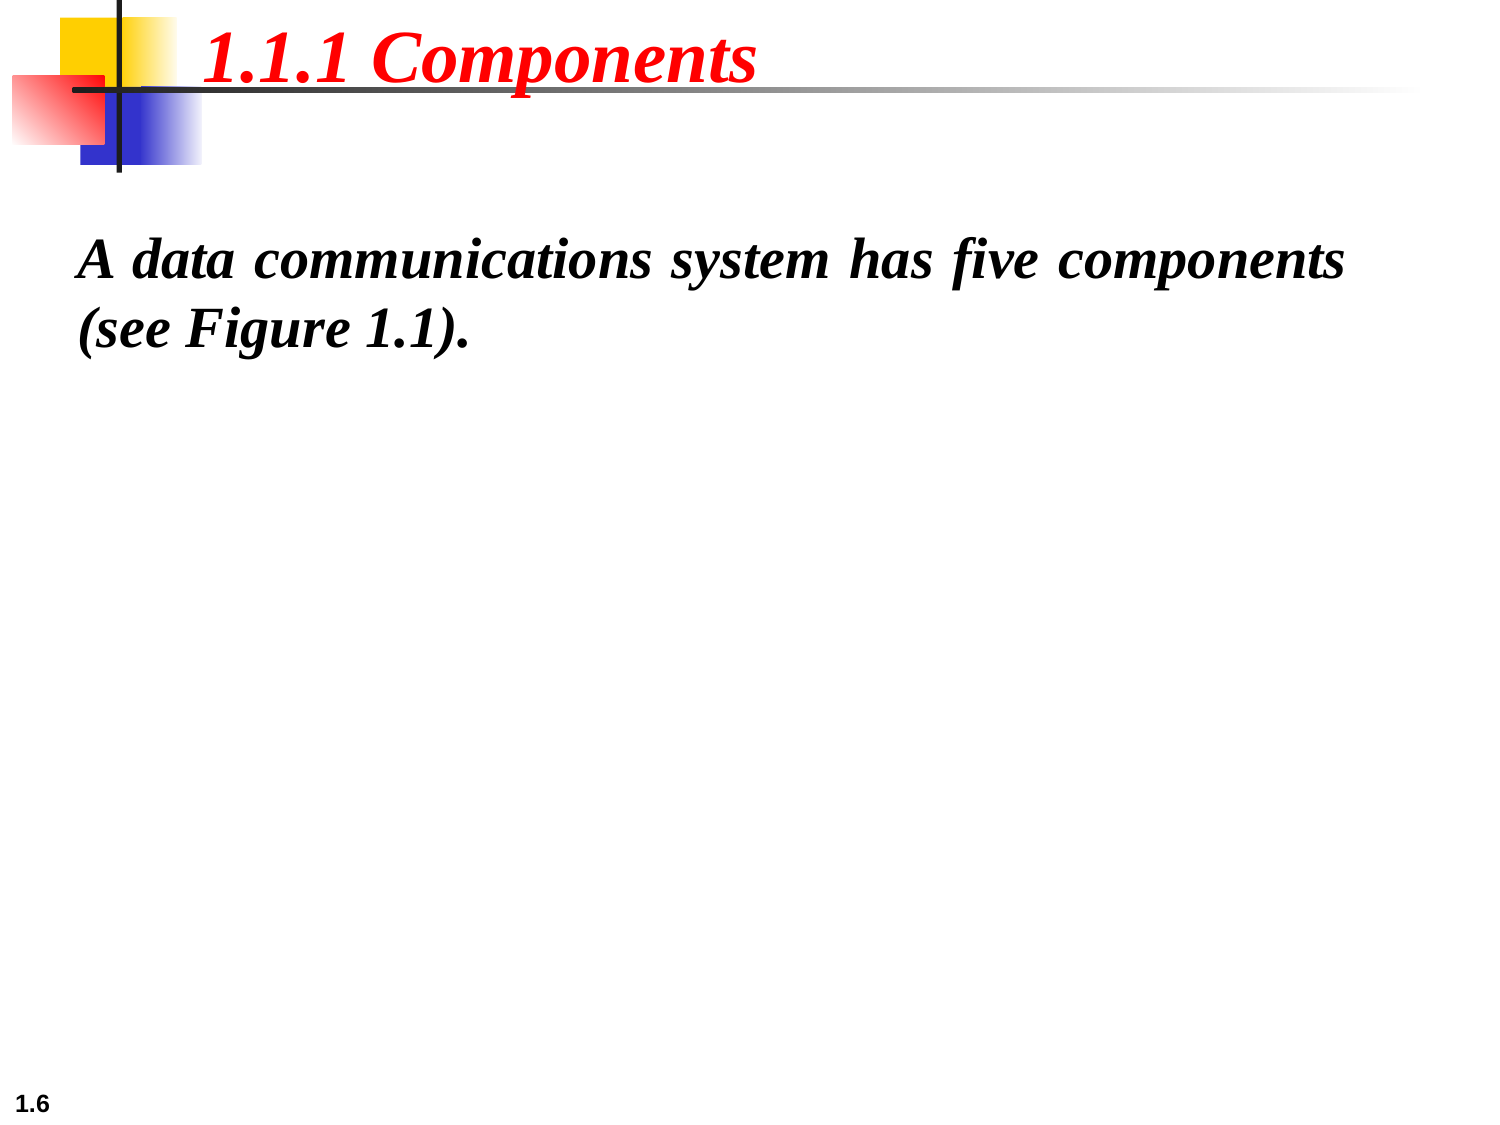

1.1.1 Components

A data communications system has five components (see Figure 1.1).
1.6